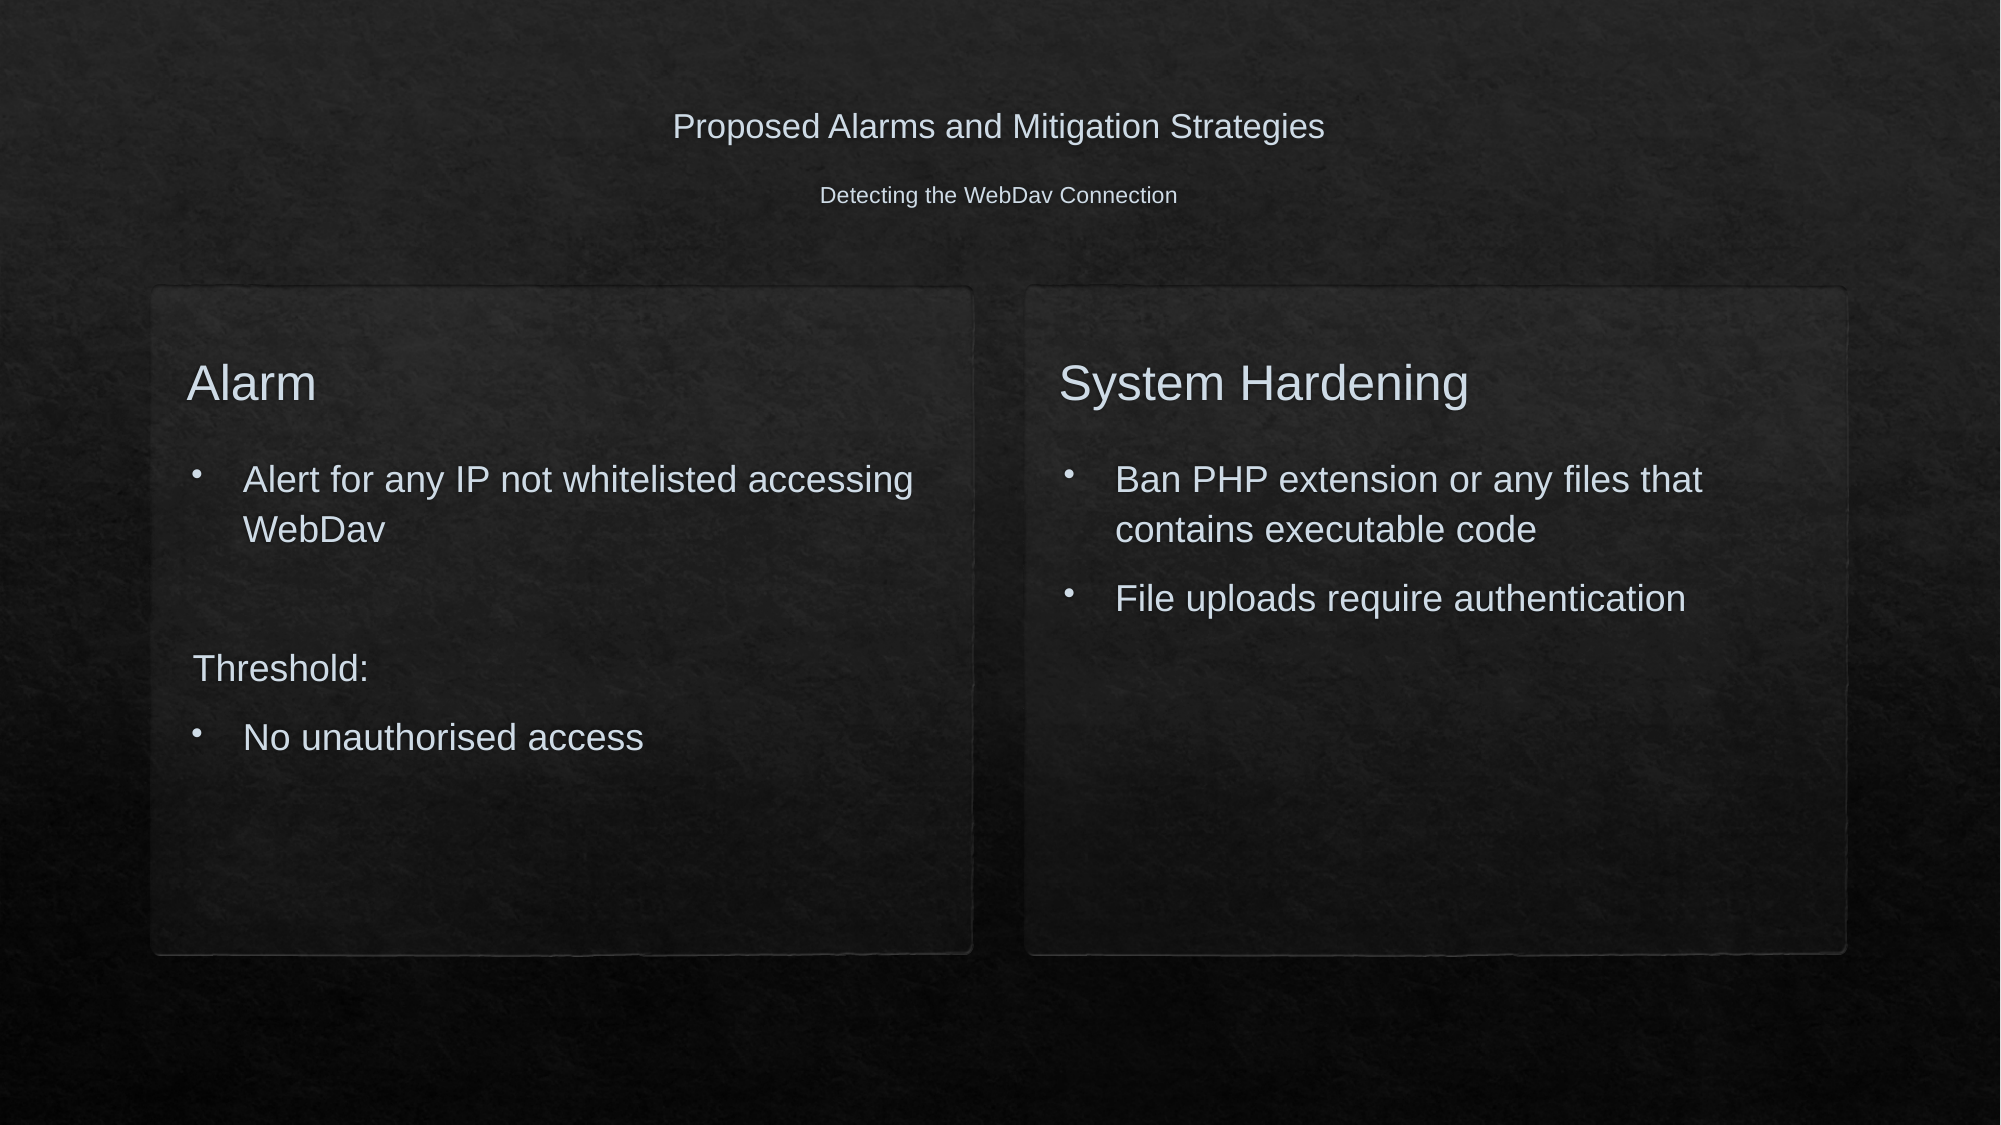

# Proposed Alarms and Mitigation Strategies Detecting the WebDav Connection
System Hardening
Alarm
Alert for any IP not whitelisted accessing  WebDav

Threshold:
No unauthorised access
Ban PHP extension or any files that contains executable code
File uploads require authentication